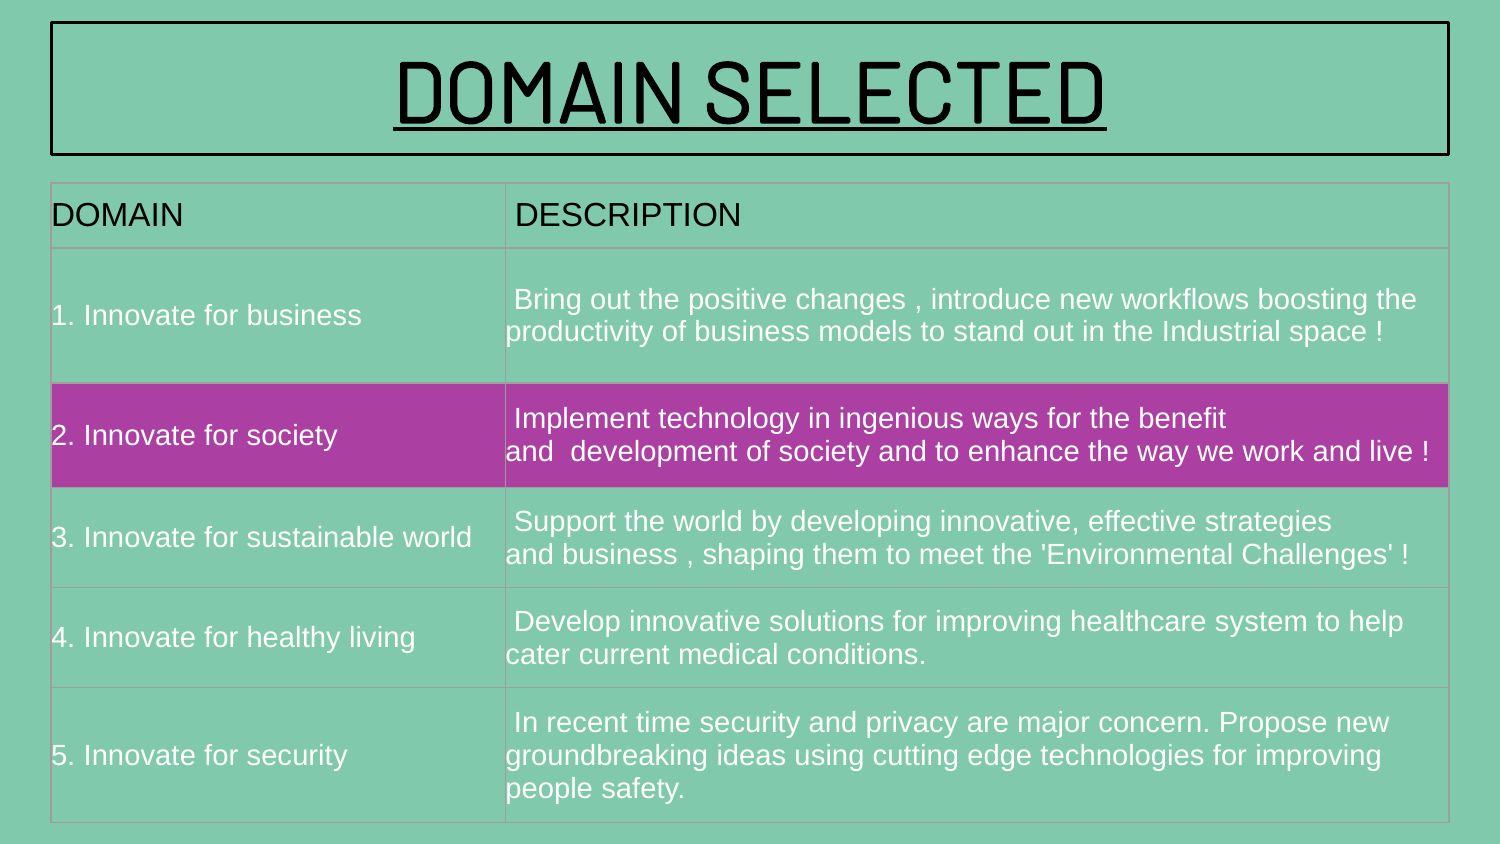

# DOMAIN SELECTED
| DOMAIN | DESCRIPTION |
| --- | --- |
| 1. Innovate for business | Bring out the positive changes , introduce new workflows boosting the productivity of business models to stand out in the Industrial space ! |
| 2. Innovate for society | Implement technology in ingenious ways for the benefit and  development of society and to enhance the way we work and live ! |
| 3. Innovate for sustainable world | Support the world by developing innovative, effective strategies and business , shaping them to meet the 'Environmental Challenges' ! |
| 4. Innovate for healthy living | Develop innovative solutions for improving healthcare system to help cater current medical conditions. |
| 5. Innovate for security | In recent time security and privacy are major concern. Propose new groundbreaking ideas using cutting edge technologies for improving people safety. |